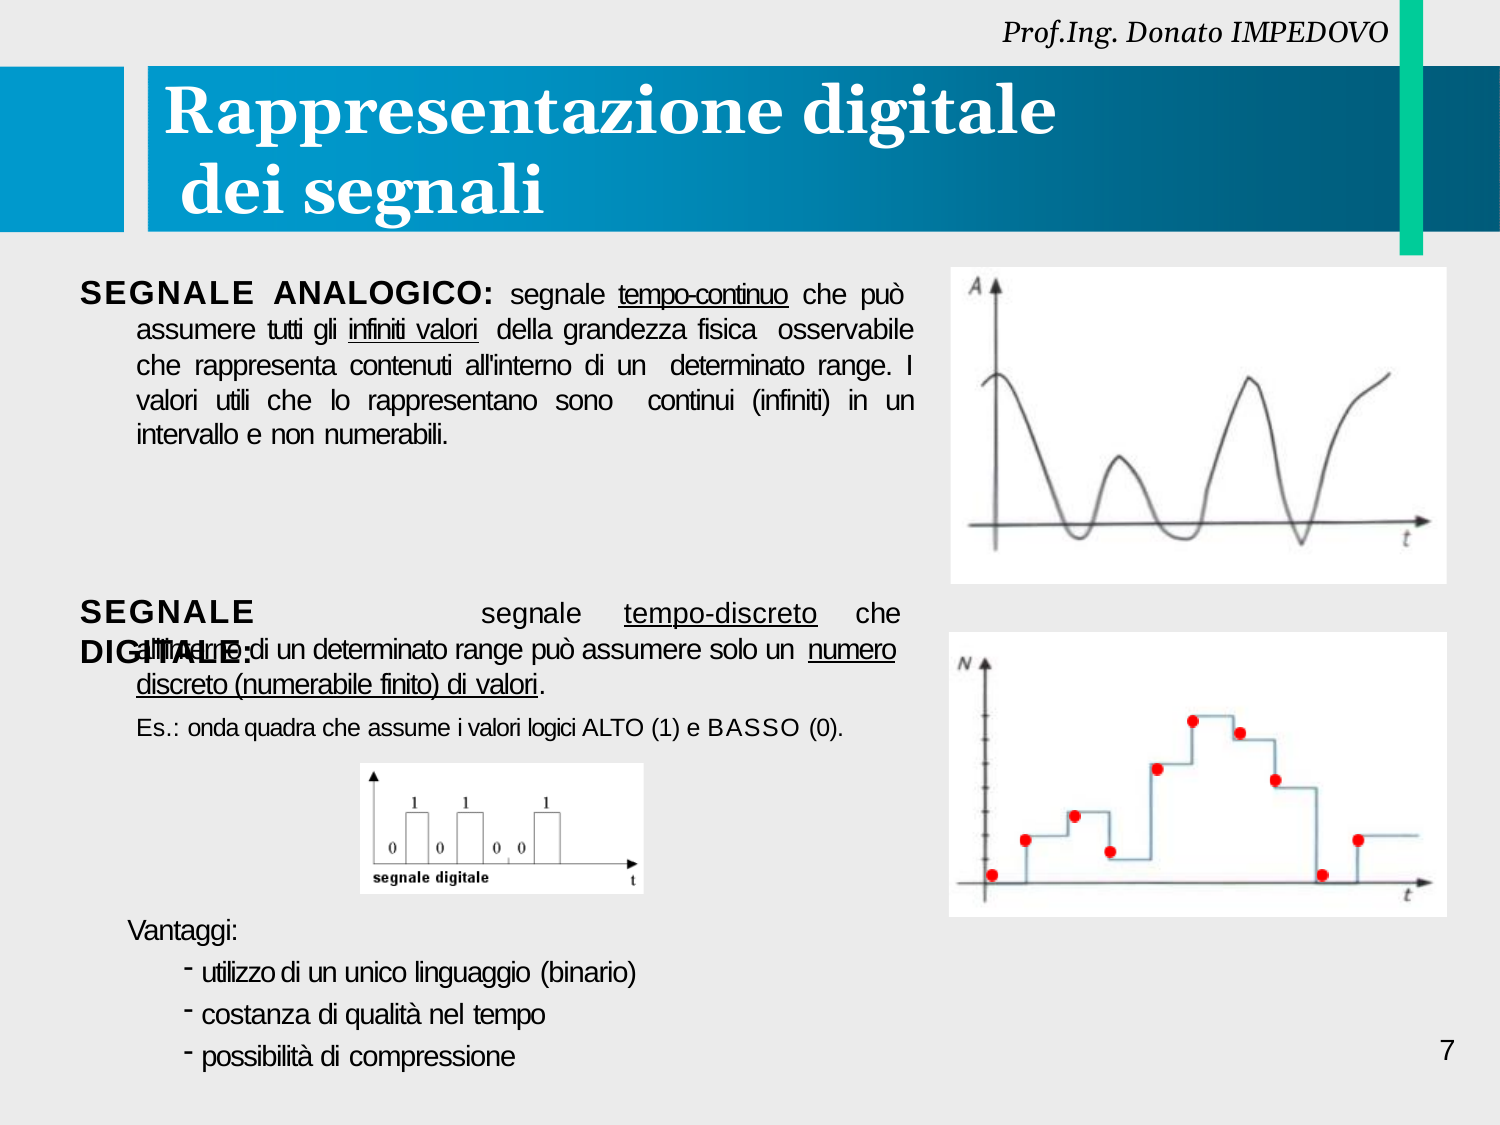

Prof.Ing. Donato IMPEDOVO
# Rappresentazione digitale  dei segnali

SEGNALE ANALOGICO: segnale tempo-continuo che può  assumere tutti gli infiniti valori della grandezza fisica  osservabile che rappresenta contenuti all'interno di un  determinato range. I valori utili che lo rappresentano sono  continui (infiniti) in un intervallo e non numerabili.
SEGNALE	DIGITALE:
segnale	tempo-discreto	che
all'interno di un determinato range può assumere solo un  numero discreto (numerabile finito) di valori.
Es.: onda quadra che assume i valori logici ALTO (1) e BASSO (0).

Vantaggi:
utilizzo di un unico linguaggio (binario)
costanza di qualità nel tempo
possibilità di compressione
7